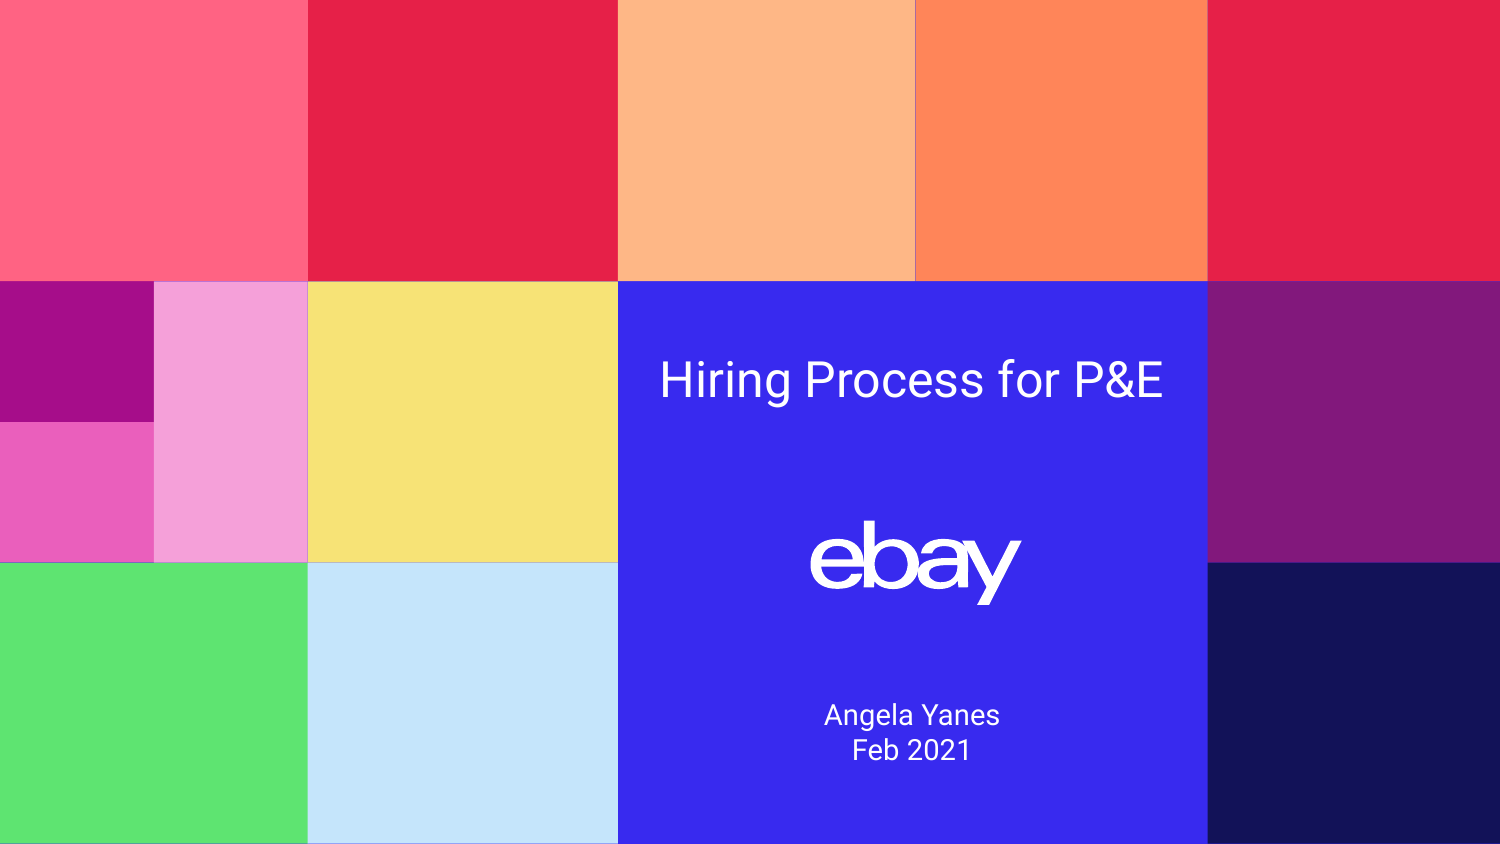

Hiring Process for P&E
Angela Yanes
Feb 2021